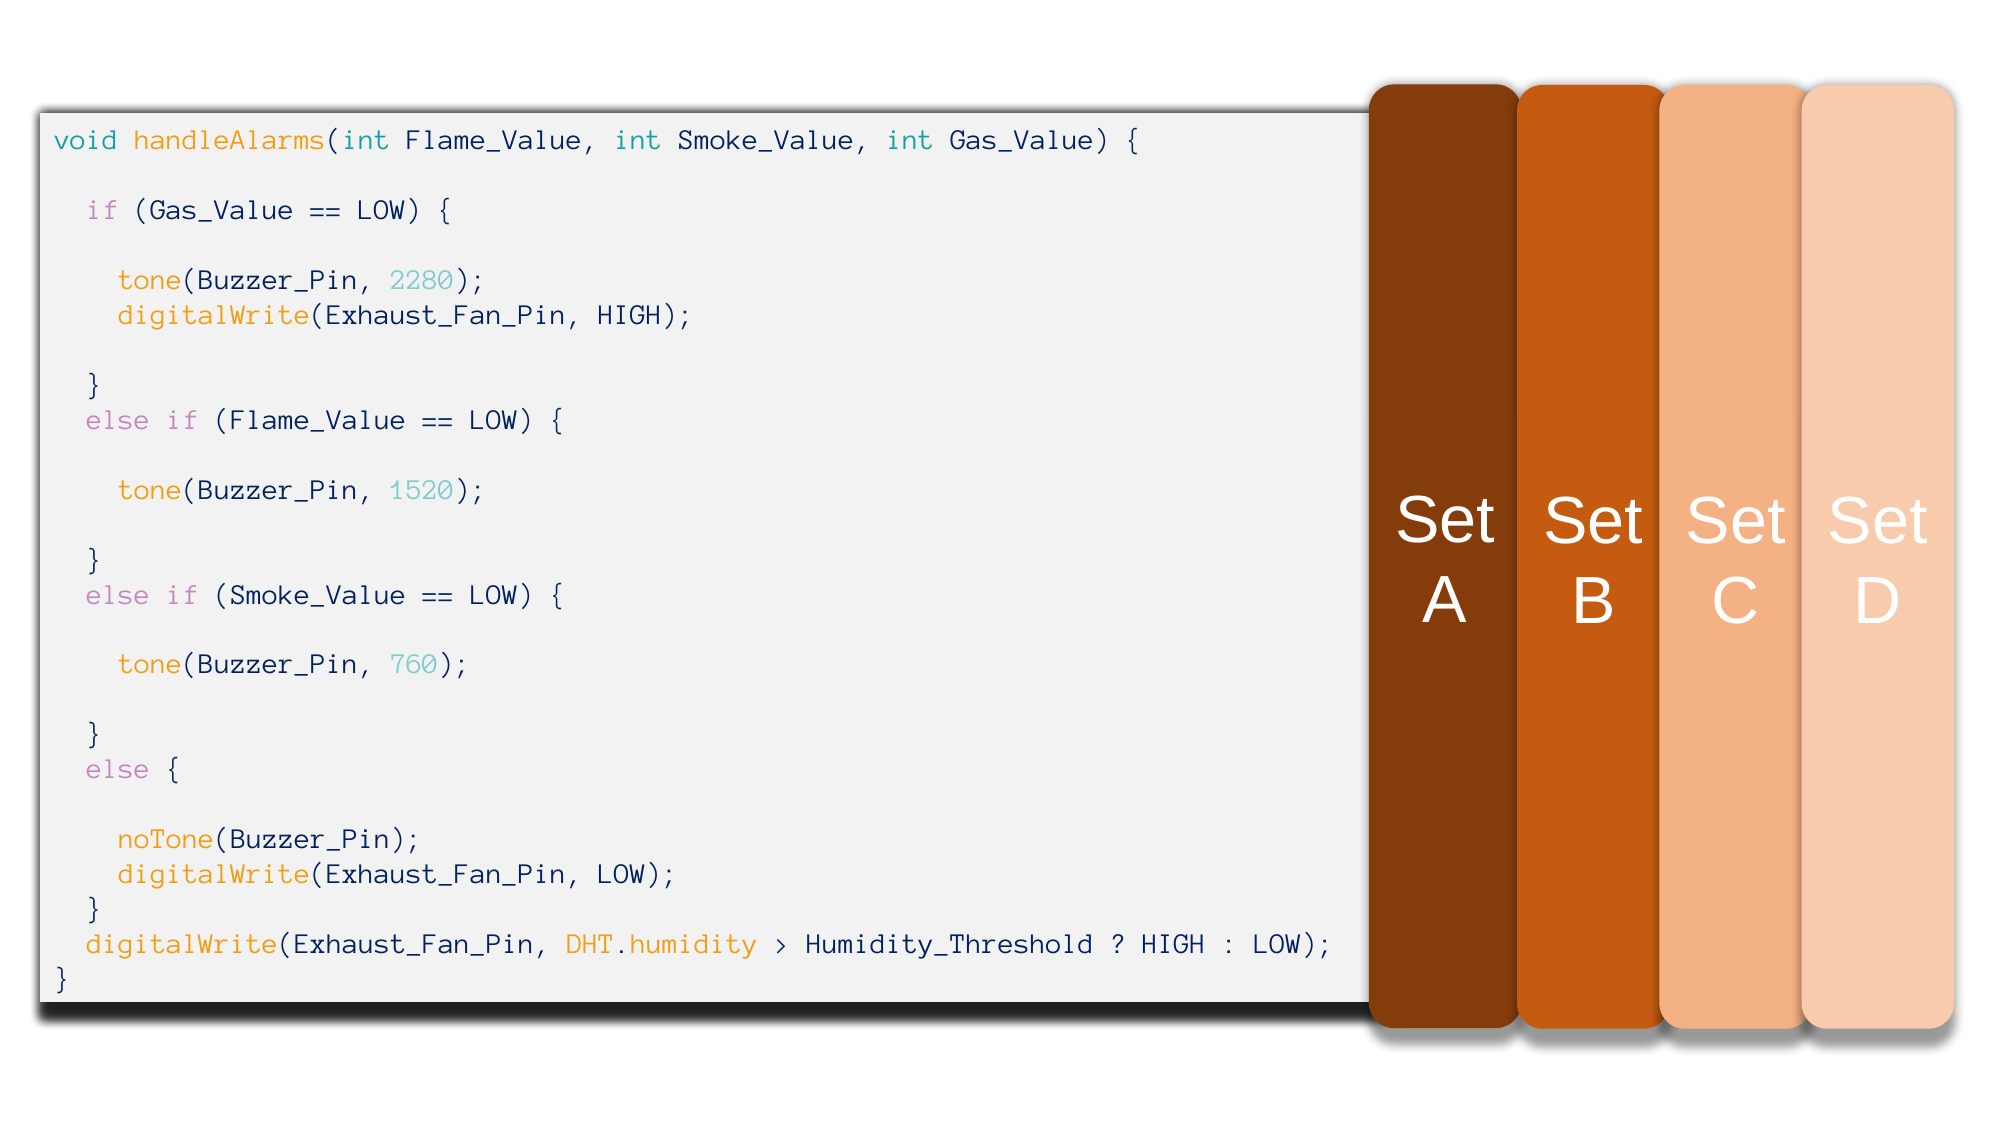

Set
A
Set
C
Set
D
Set
B
void handleAlarms(int Flame_Value, int Smoke_Value, int Gas_Value) {

  if (Gas_Value == LOW) {

    tone(Buzzer_Pin, 2280);
    digitalWrite(Exhaust_Fan_Pin, HIGH);

  }
  else if (Flame_Value == LOW) {

    tone(Buzzer_Pin, 1520);

  }
  else if (Smoke_Value == LOW) {

    tone(Buzzer_Pin, 760);

  }
  else {

    noTone(Buzzer_Pin);
    digitalWrite(Exhaust_Fan_Pin, LOW);
  }
  digitalWrite(Exhaust_Fan_Pin, DHT.humidity > Humidity_Threshold ? HIGH : LOW);
}
void loop() {

  int Flame_Value = digitalRead(Flame_Sensor_Pin);
  int Smoke_Value = digitalRead(Smoke_Sensor_Pin);
  int Gas_Value = digitalRead(Gas_Sensor_Pin);
  DHT.read11(Dht_Pin);

  StaticJsonDocument<200> doc;
  doc["Flame"] = (Flame_Value == LOW) ? "Detected" : "Not Detected";
  doc["Smoke"] = (Smoke_Value == LOW) ? "Detected" : "Not Detected";
  doc["Gas"] = (Gas_Value == LOW) ? "Detected" : "Not Detected";
  doc["Temperature"] = DHT.temperature;
  doc["Humidity"] = DHT.humidity;

  String jsonString;
  serializeJson(doc, jsonString);
    Serial.println(jsonString);
  delay(1000);

  displayData(Flame_Value, Gas_Value, Smoke_Value);
  handleAlarms(Flame_Value, Smoke_Value, Gas_Value);
}
#include <U8glib.h>
#include <dht.h>
#include <ArduinoJson.h>
const int Flame_Sensor_Pin = 3;
const int Smoke_Sensor_Pin = 6;
const int Gas_Sensor_Pin = 11;
const int Buzzer_Pin = 10;
const int Dht_Pin = 5;
const int Exhaust_Fan_Pin = 9;

const int Humidity_Threshold = 60;
U8GLIB_SH1106_128X64 u8g(U8G_I2C_OPT_NONE);
dht DHT;
void setup() {
  Serial.begin(9600);
  pinMode(Flame_Sensor_Pin, INPUT);
  pinMode(Smoke_Sensor_Pin, INPUT);
  pinMode(Gas_Sensor_Pin, INPUT);
  pinMode(Buzzer_Pin, OUTPUT);
  pinMode(Exhaust_Fan_Pin, OUTPUT);
}
void displayData(int Flame_Value, int Gas_Value, int Smoke_Value) {

  u8g.firstPage();
  do {

    u8g.setFont(u8g_font_unifont);
    u8g.setFont(u8g_font_6x10);
    u8g.drawStr(7, 15, "Flame: ");
    u8g.drawStr(50, 15, Flame_Value == LOW ? "Detected" : "Not Detected");

    u8g.drawStr(7, 45, "Gas: ");
    u8g.drawStr(50, 45, Gas_Value == LOW? "Detected" : "Not Detected");

    u8g.drawStr(7, 30, "Smoke: ");
    u8g.drawStr(50, 30, Smoke_Value == LOW ? "Detected" : "Not Detected");
    u8g.drawStr(10, 60, "T: ");
    u8g.drawStr(25, 60, String(DHT.temperature, 1).c_str());
    u8g.drawStr(50, 60, "C");
    u8g.drawStr(70, 60, "H: ");
    u8g.drawStr(85, 60, String(DHT.humidity, 1).c_str());
    u8g.drawStr(110, 60, "%");
  } while (u8g.nextPage());
}
 ARDUINO
                           CODE